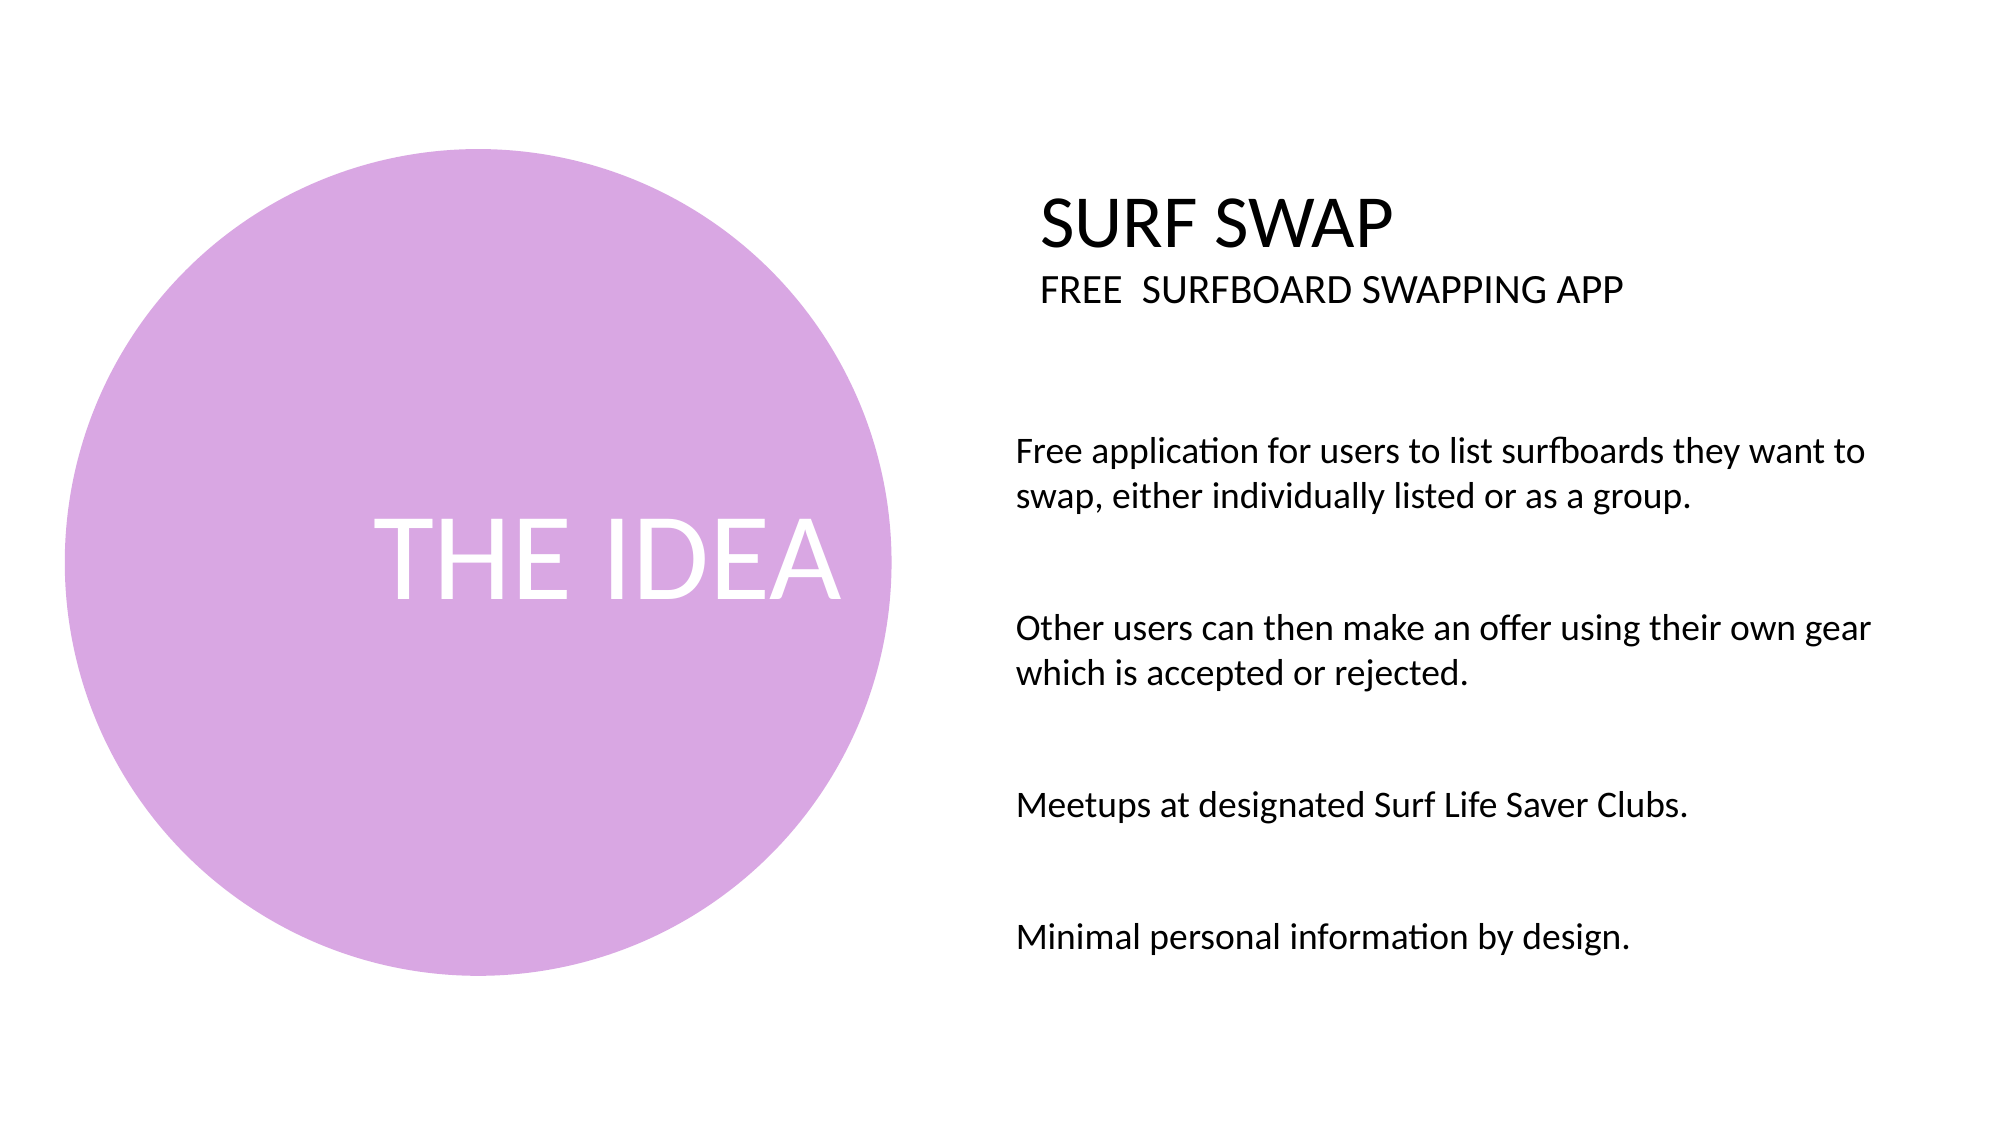

# SURF SWAP free  surfboard swapping app

THE IDEA

Free application for users to list surfboards they want to swap, either individually listed or as a group.

Other users can then make an offer using their own gear which is accepted or rejected.

Meetups at designated Surf Life Saver Clubs.

Minimal personal information by design.

S